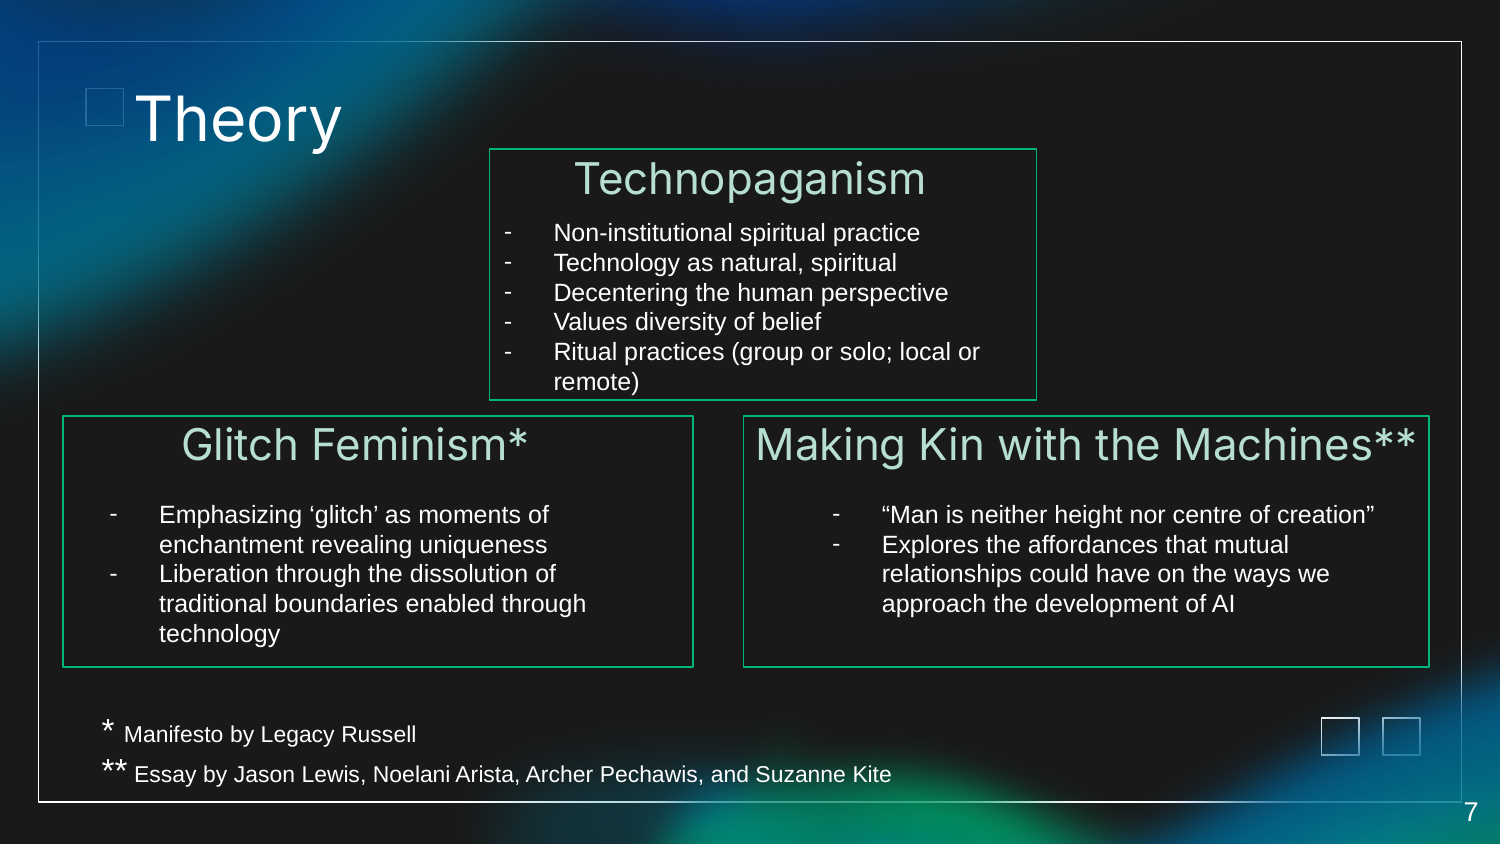

Theory

Technopaganism
Non-institutional spiritual practice
Technology as natural, spiritual
Decentering the human perspective
Values diversity of belief
Ritual practices (group or solo; local or remote)

# Glitch Feminism*
Making Kin with the Machines**
Emphasizing ‘glitch’ as moments of enchantment revealing uniqueness
Liberation through the dissolution of traditional boundaries enabled through technology
“Man is neither height nor centre of creation”
Explores the affordances that mutual relationships could have on the ways we approach the development of AI
* Manifesto by Legacy Russell
** Essay by Jason Lewis, Noelani Arista, Archer Pechawis, and Suzanne Kite
7